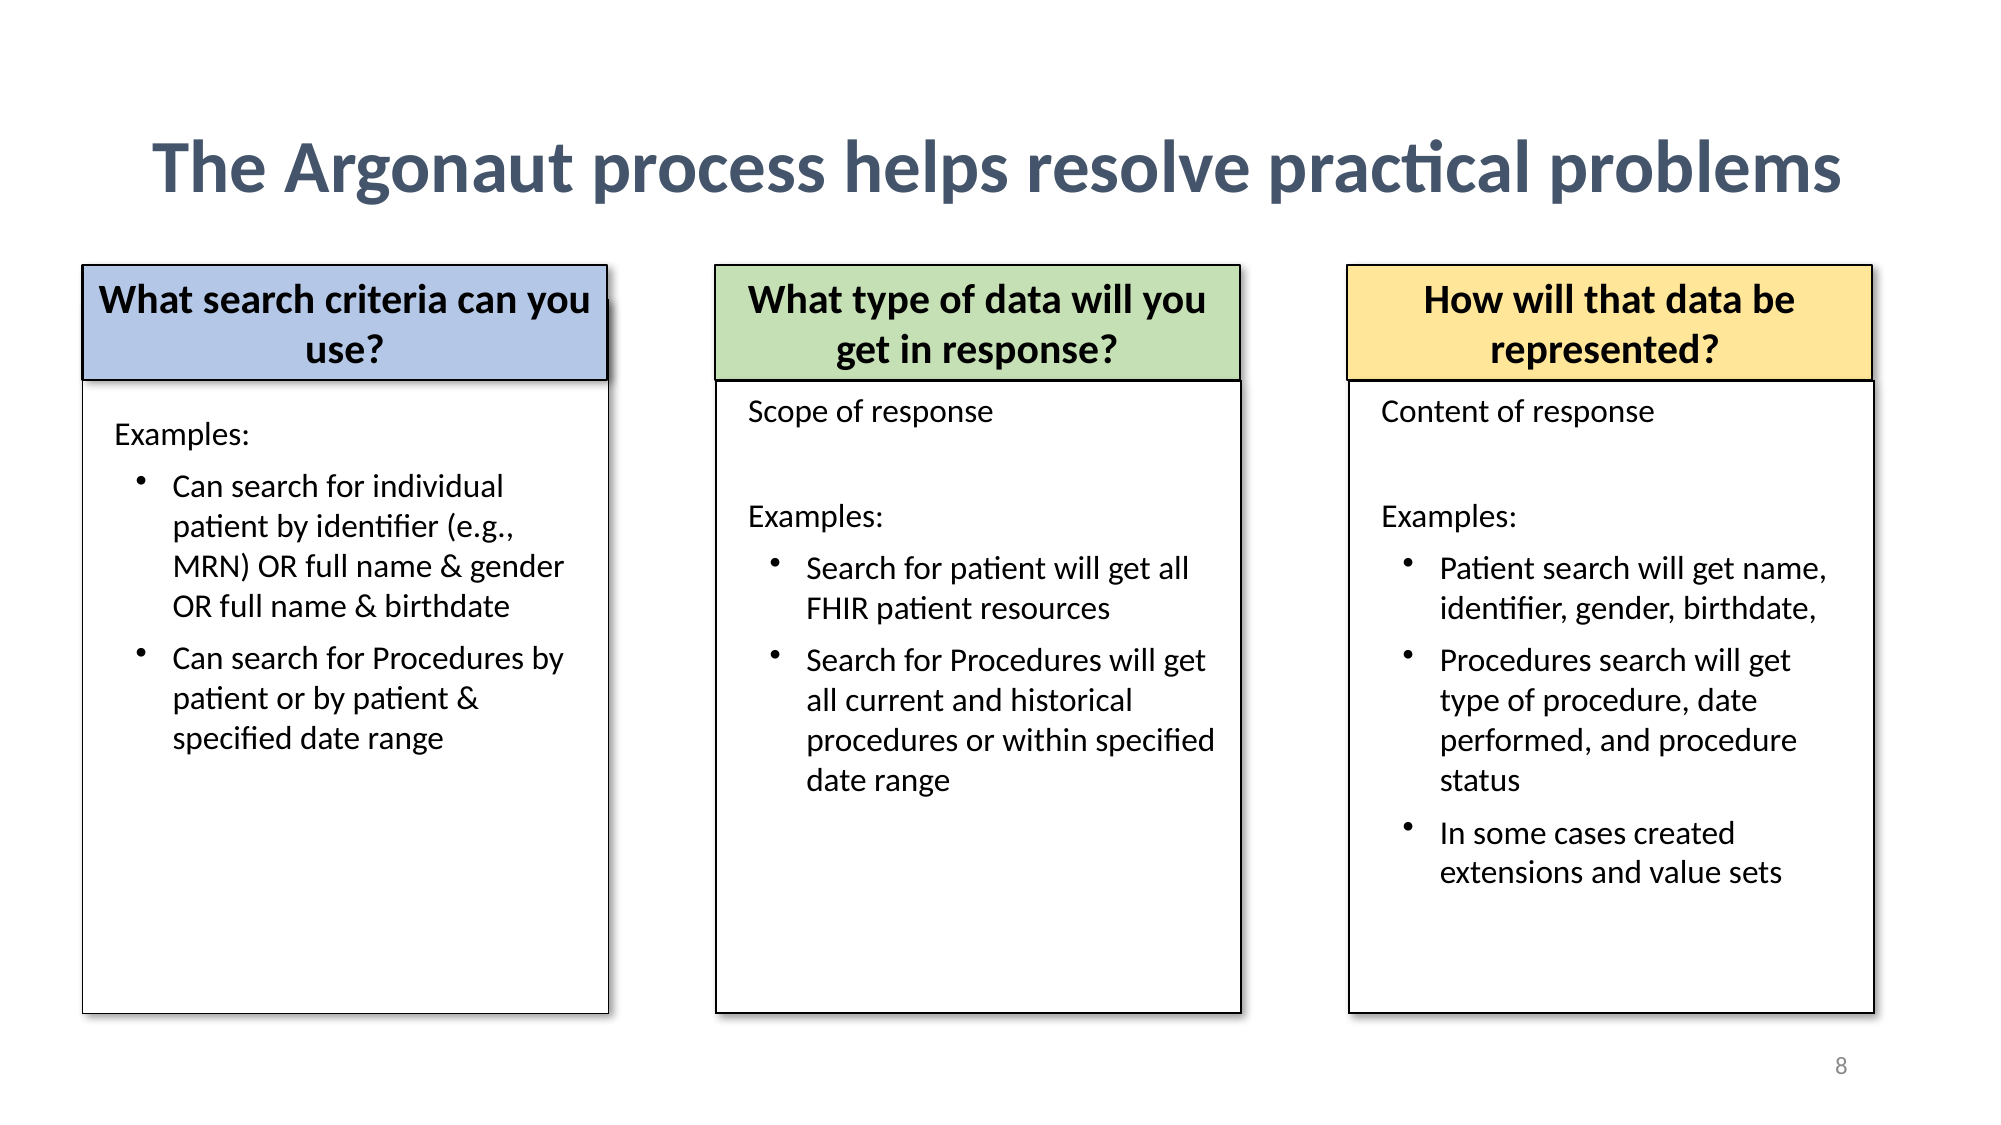

# The Argonaut process helps resolve practical problems
What search criteria can you use?
What type of data will you get in response?
How will that data be represented?
Search operations

Examples:
Can search for individual patient by identifier (e.g., MRN) OR full name & gender OR full name & birthdate
Can search for Procedures by patient or by patient & specified date range

Scope of response

Examples:
Search for patient will get all FHIR patient resources
Search for Procedures will get all current and historical procedures or within specified date range
Content of response

Examples:
Patient search will get name, identifier, gender, birthdate,
Procedures search will get type of procedure, date performed, and procedure status
In some cases created extensions and value sets
8